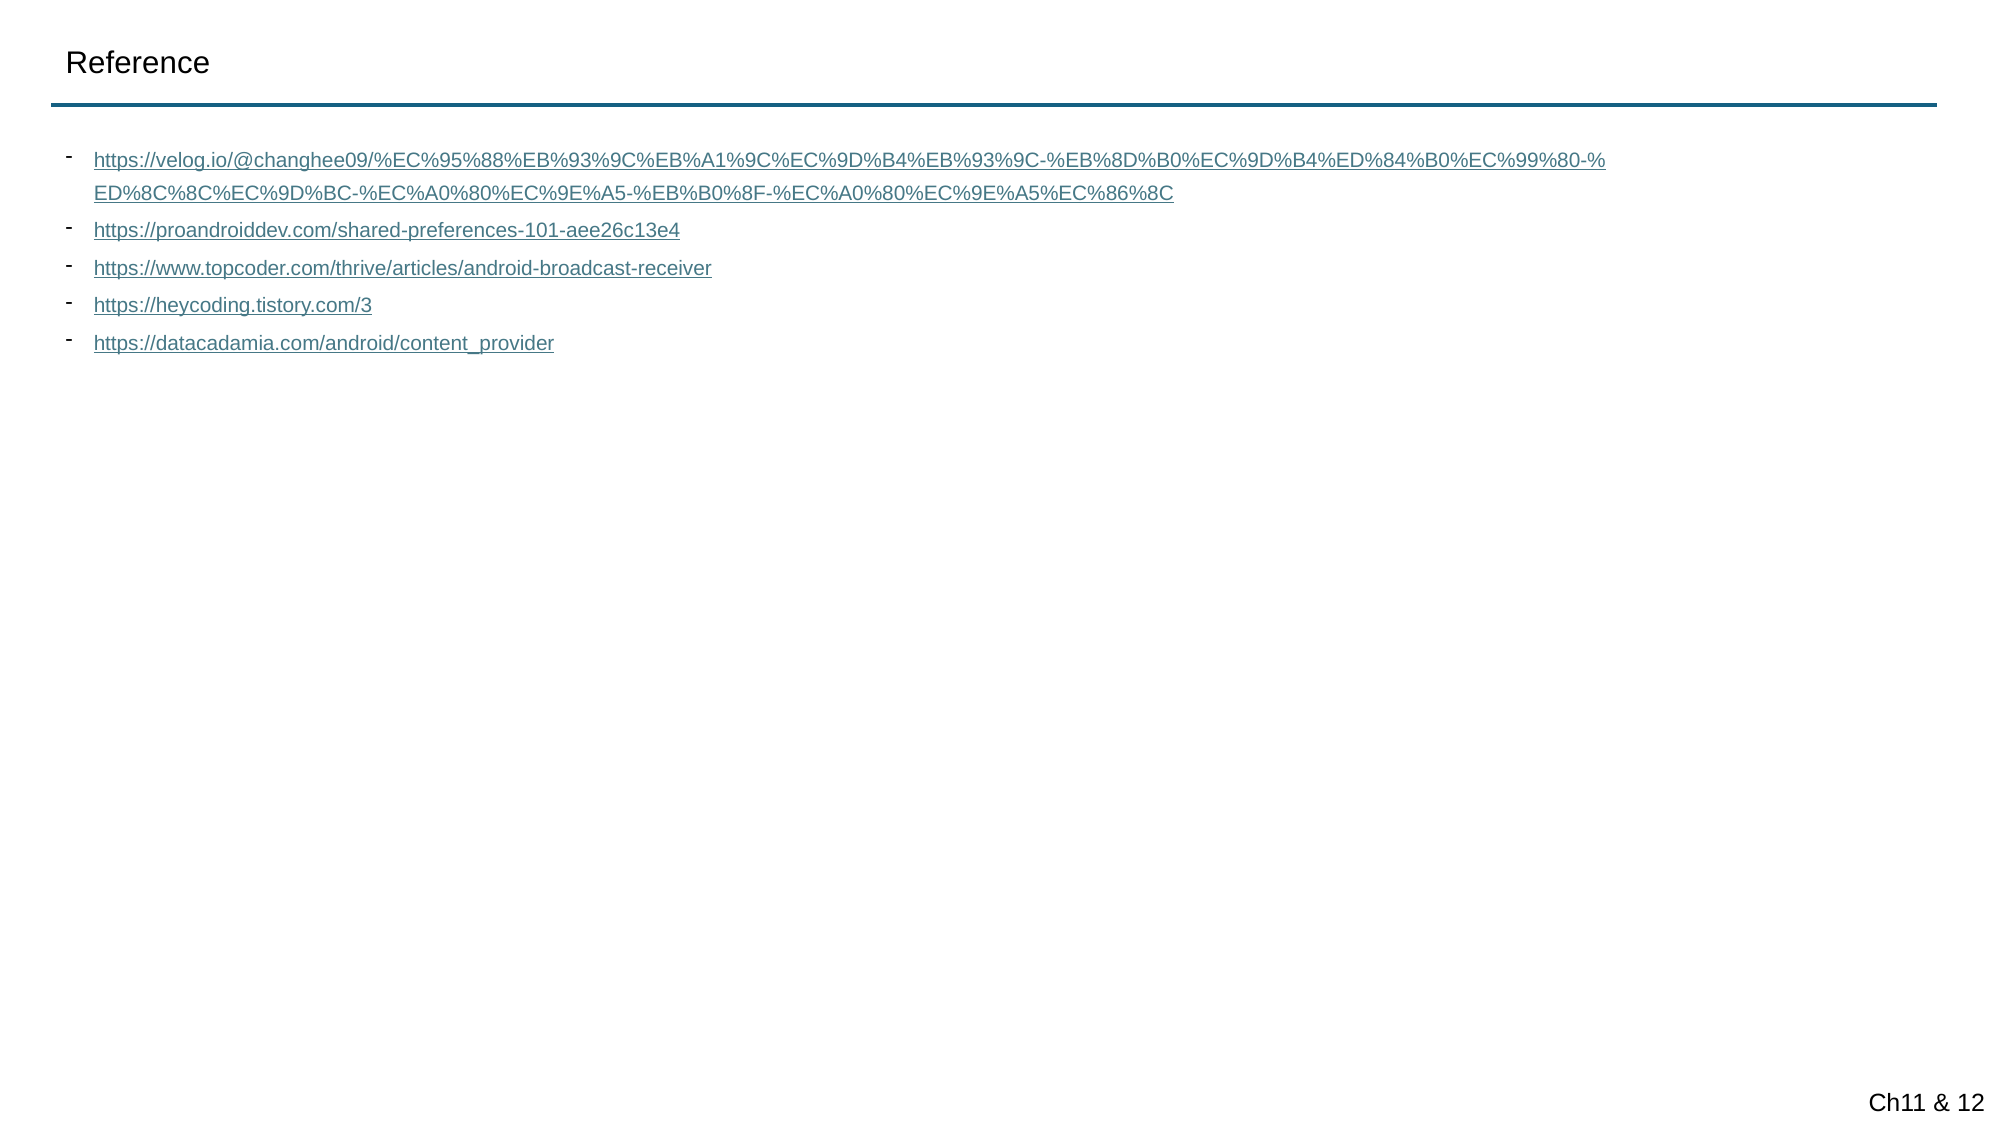

Reference
https://velog.io/@changhee09/%EC%95%88%EB%93%9C%EB%A1%9C%EC%9D%B4%EB%93%9C-%EB%8D%B0%EC%9D%B4%ED%84%B0%EC%99%80-%ED%8C%8C%EC%9D%BC-%EC%A0%80%EC%9E%A5-%EB%B0%8F-%EC%A0%80%EC%9E%A5%EC%86%8C
https://proandroiddev.com/shared-preferences-101-aee26c13e4
https://www.topcoder.com/thrive/articles/android-broadcast-receiver
https://heycoding.tistory.com/3
https://datacadamia.com/android/content_provider

Ch11 & 12